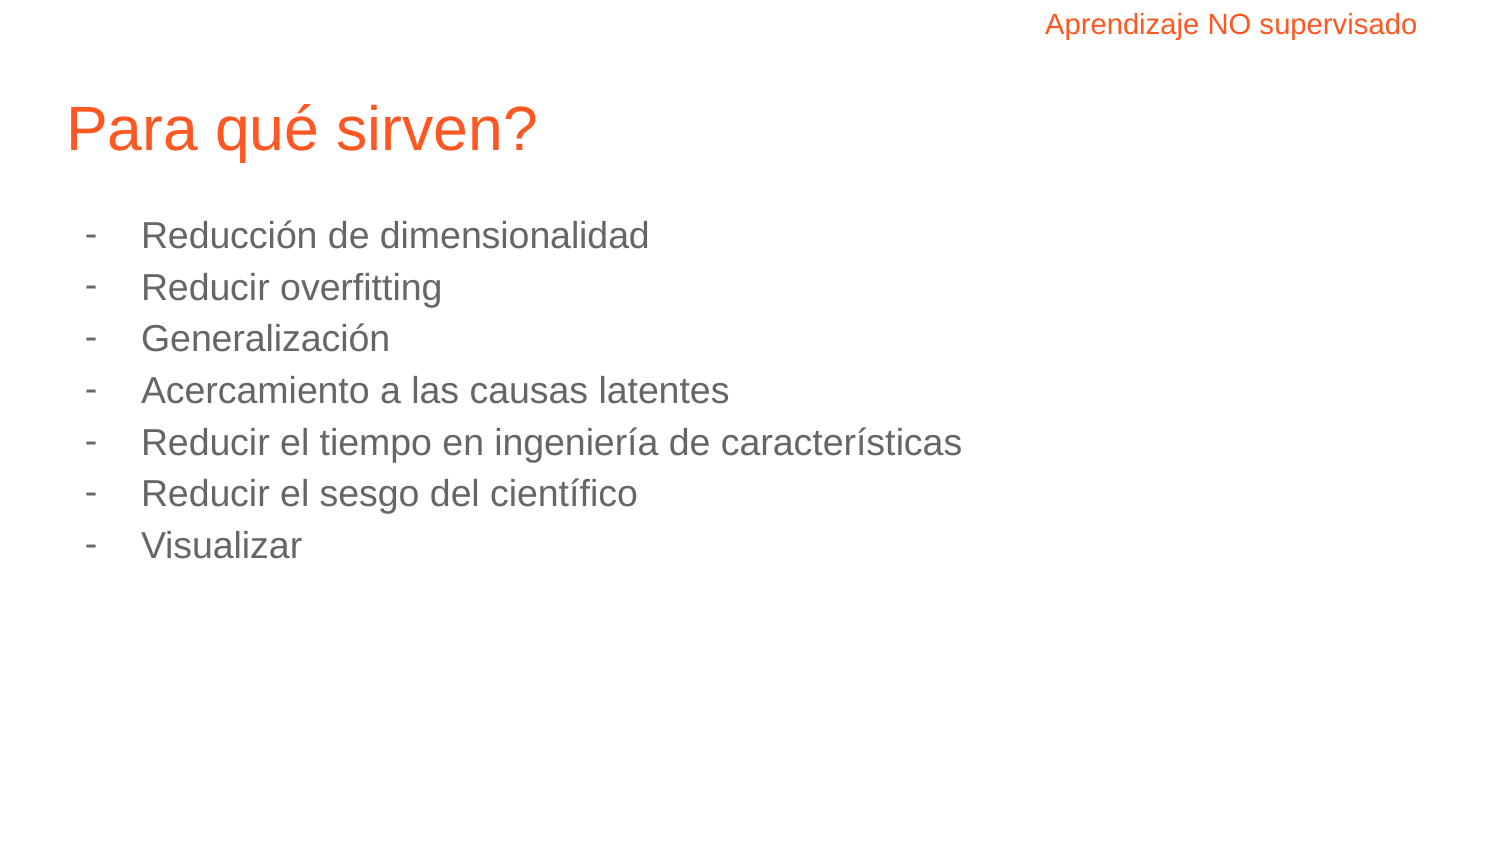

# Para qué sirven?
Reducción de dimensionalidad
Reducir overfitting
Generalización
Acercamiento a las causas latentes
Reducir el tiempo en ingeniería de características
Reducir el sesgo del científico
Visualizar